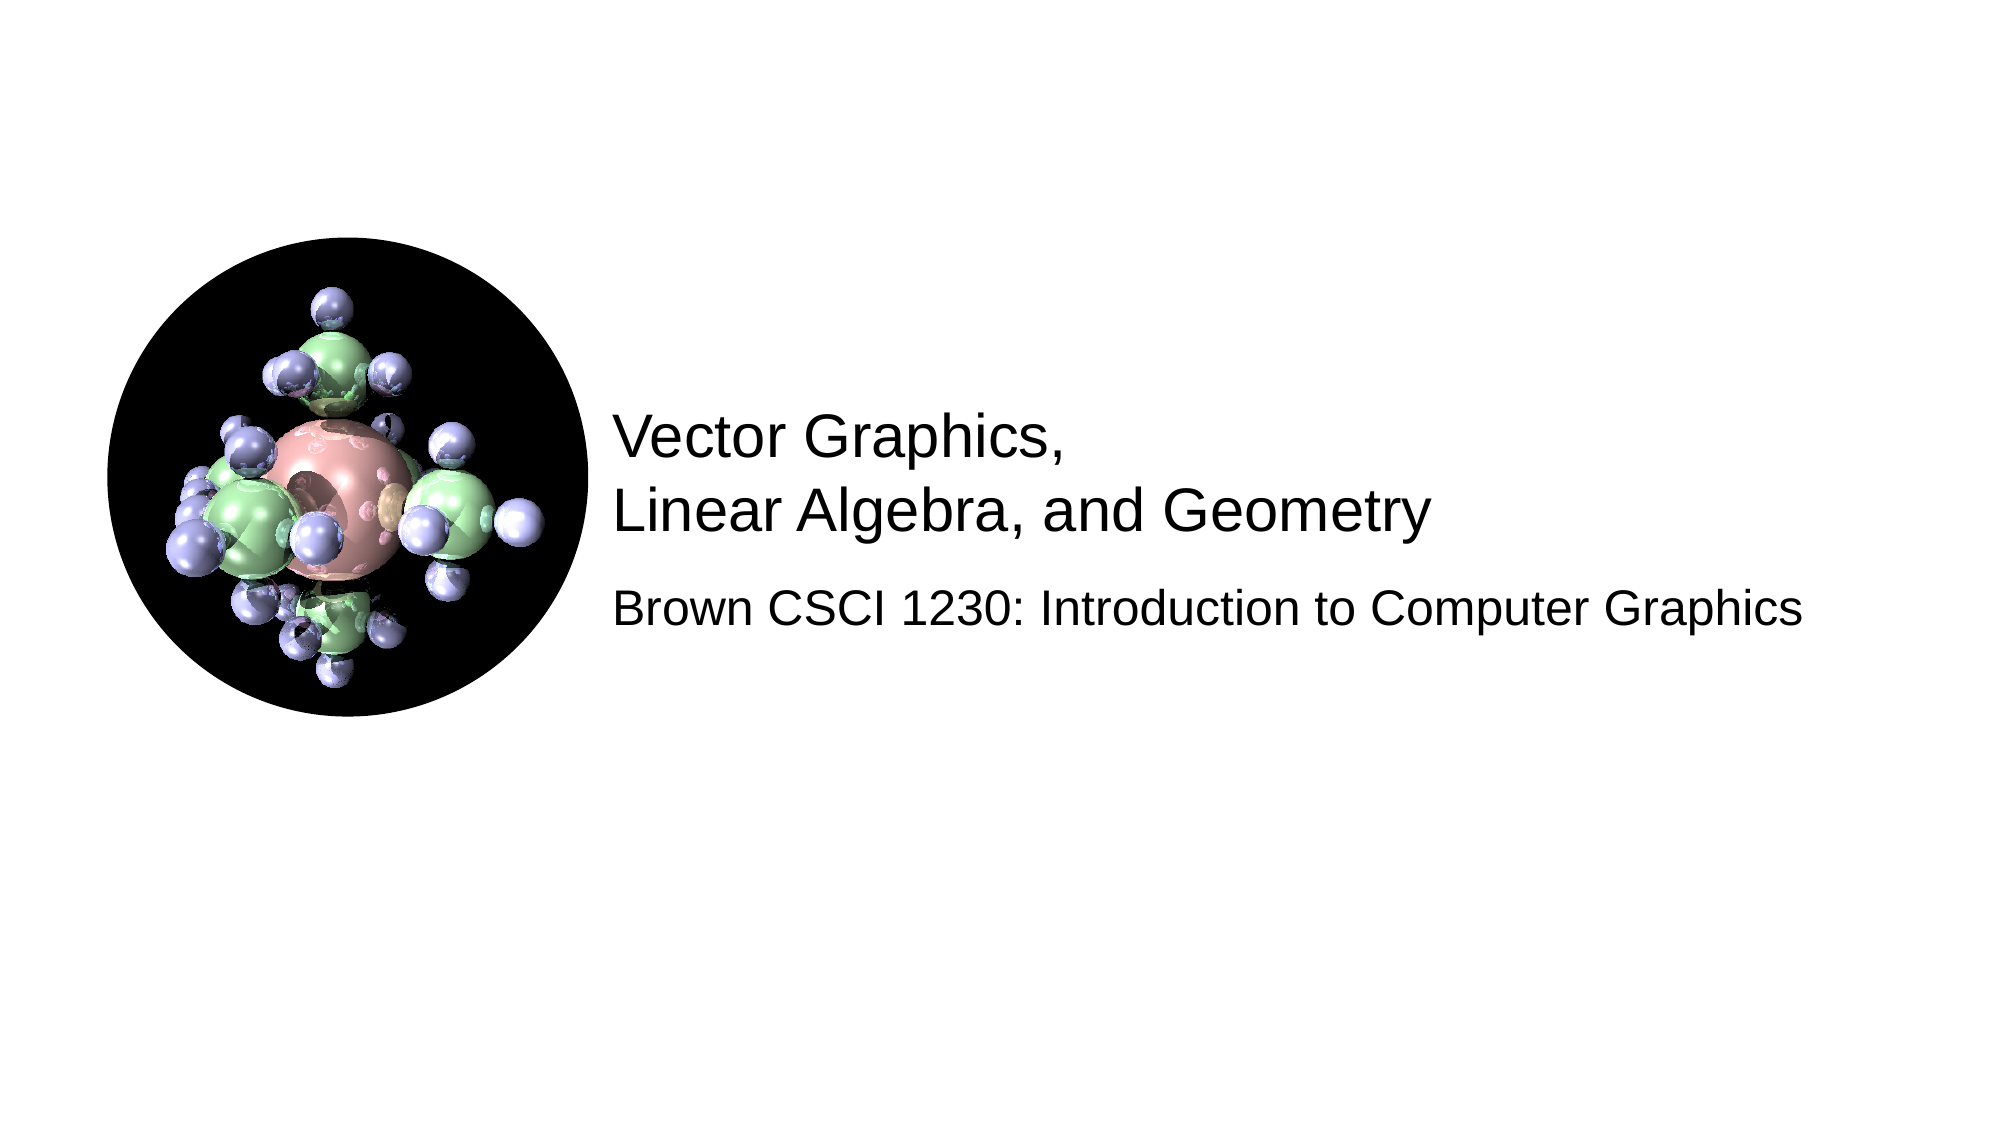

# Vector Graphics, Linear Algebra, and Geometry